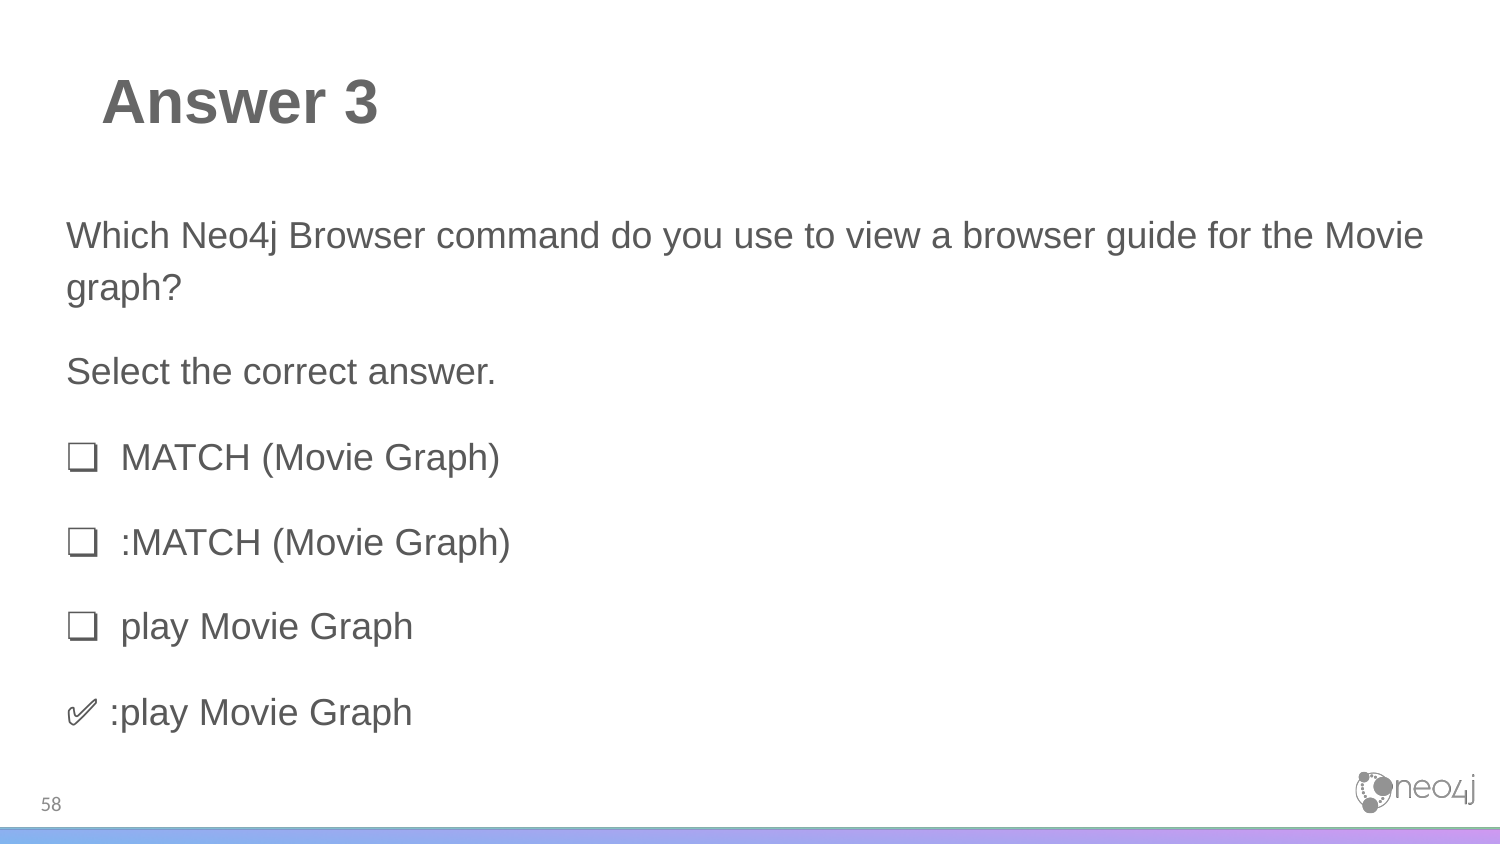

# Answer 3
Which Neo4j Browser command do you use to view a browser guide for the Movie graph?
Select the correct answer.
❏  MATCH (Movie Graph)
❏  :MATCH (Movie Graph)
❏  play Movie Graph
✅ :play Movie Graph

58